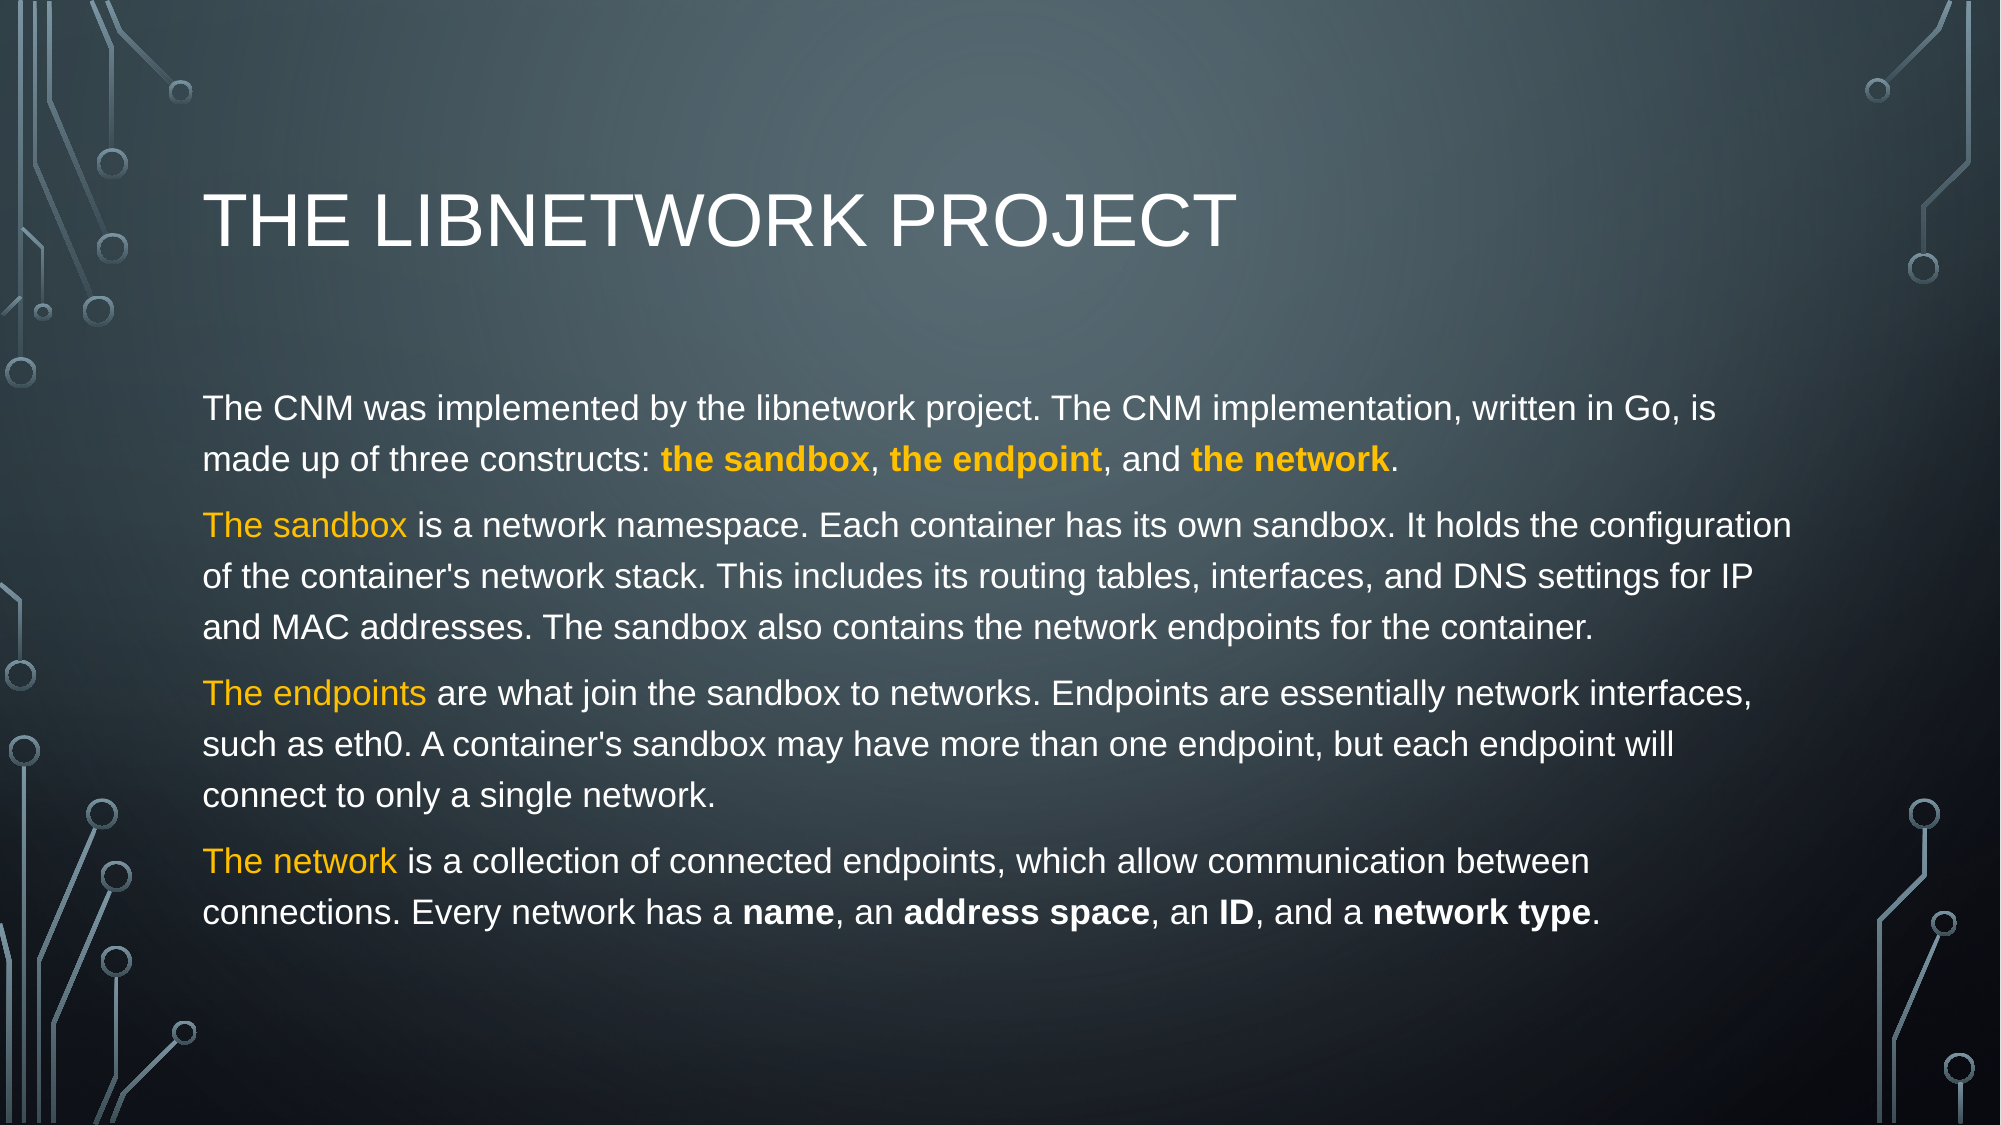

# the libnetwork project
The CNM was implemented by the libnetwork project. The CNM implementation, written in Go, is made up of three constructs: the sandbox, the endpoint, and the network.
The sandbox is a network namespace. Each container has its own sandbox. It holds the configuration of the container's network stack. This includes its routing tables, interfaces, and DNS settings for IP and MAC addresses. The sandbox also contains the network endpoints for the container.
The endpoints are what join the sandbox to networks. Endpoints are essentially network interfaces, such as eth0. A container's sandbox may have more than one endpoint, but each endpoint will connect to only a single network.
The network is a collection of connected endpoints, which allow communication between connections. Every network has a name, an address space, an ID, and a network type.